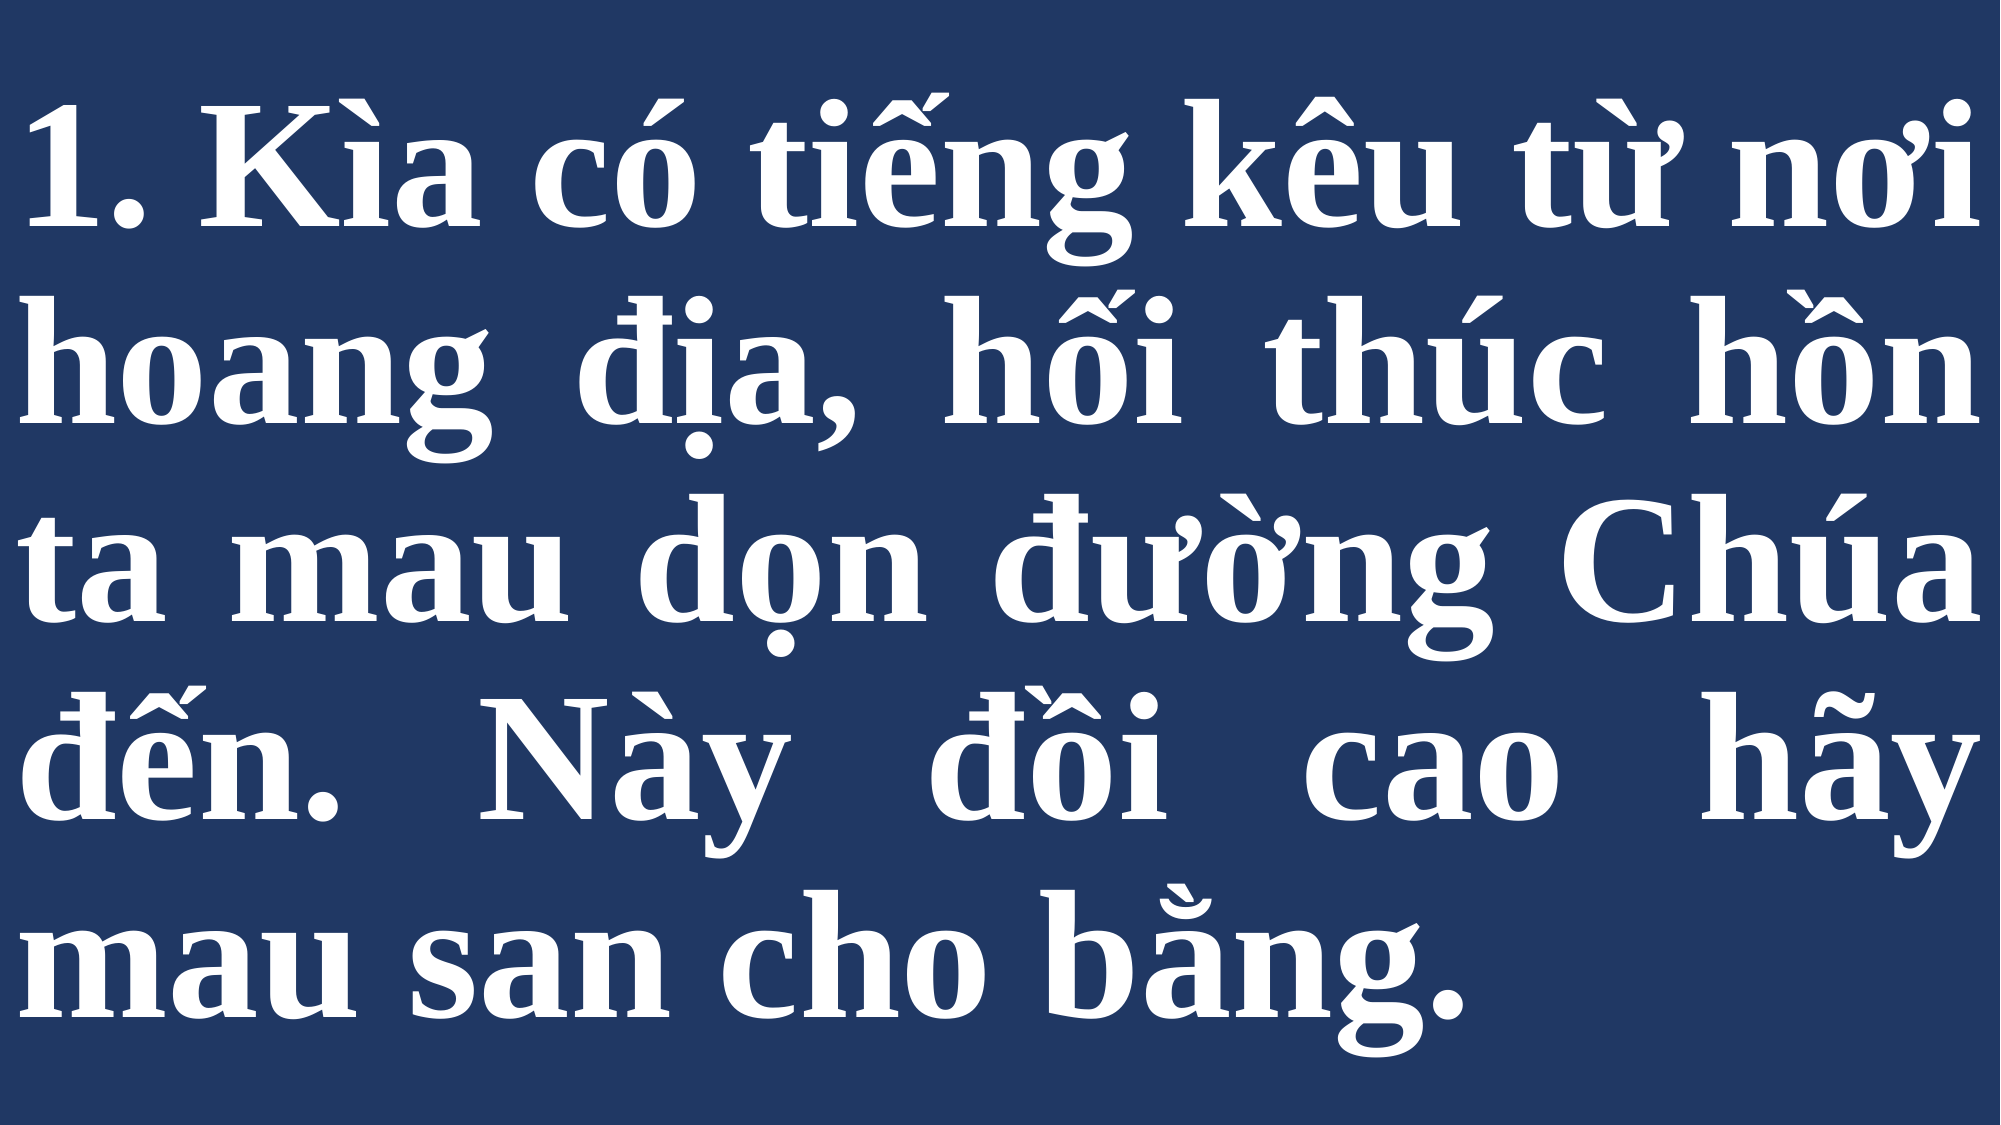

# 1. Kìa có tiếng kêu từ nơi hoang địa, hối thúc hồn ta mau dọn đường Chúa đến. Này đồi cao hãy mau san cho bằng.